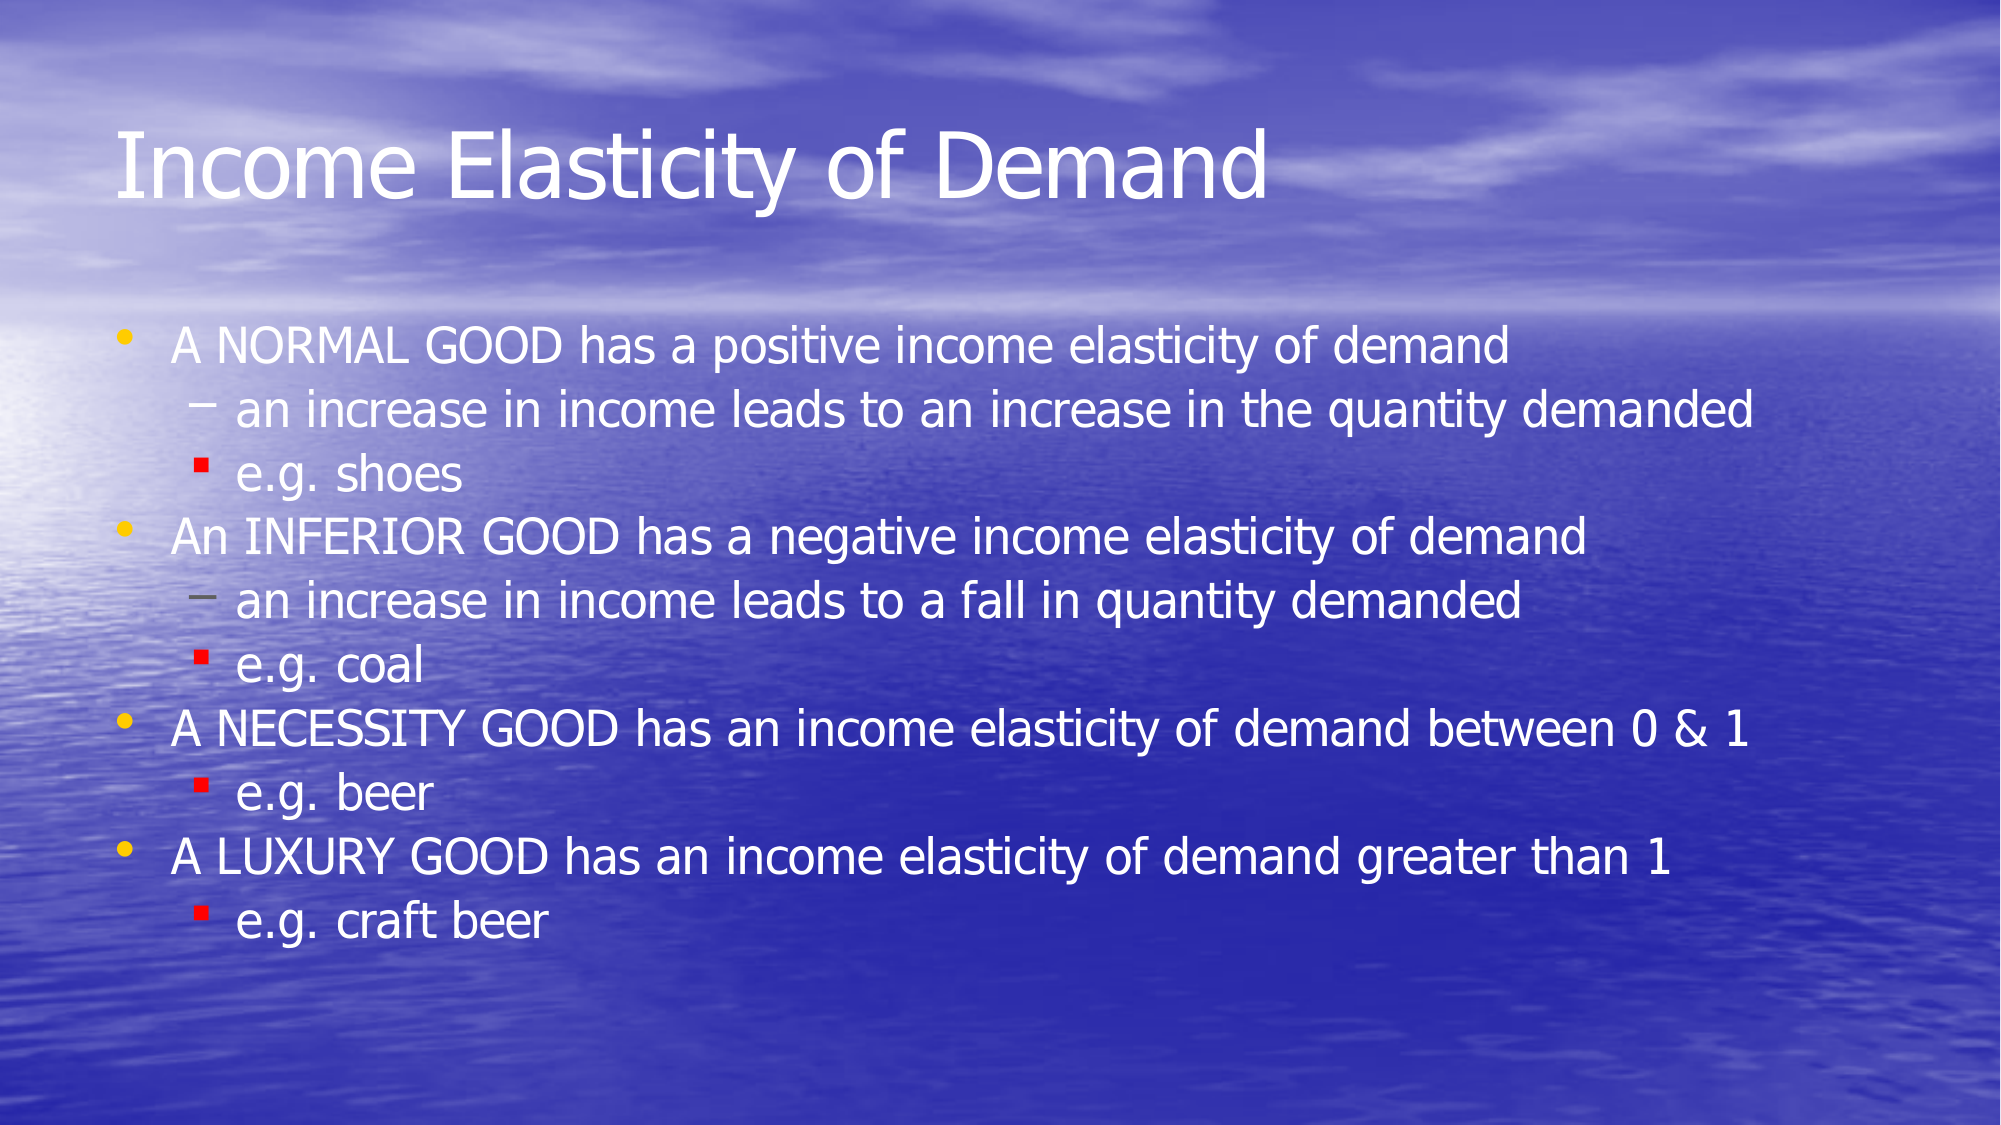

# Income Elasticity of Demand
A NORMAL GOOD has a positive income elasticity of demand
an increase in income leads to an increase in the quantity demanded
e.g. shoes
An INFERIOR GOOD has a negative income elasticity of demand
an increase in income leads to a fall in quantity demanded
e.g. coal
A NECESSITY GOOD has an income elasticity of demand between 0 & 1
e.g. beer
A LUXURY GOOD has an income elasticity of demand greater than 1
e.g. craft beer